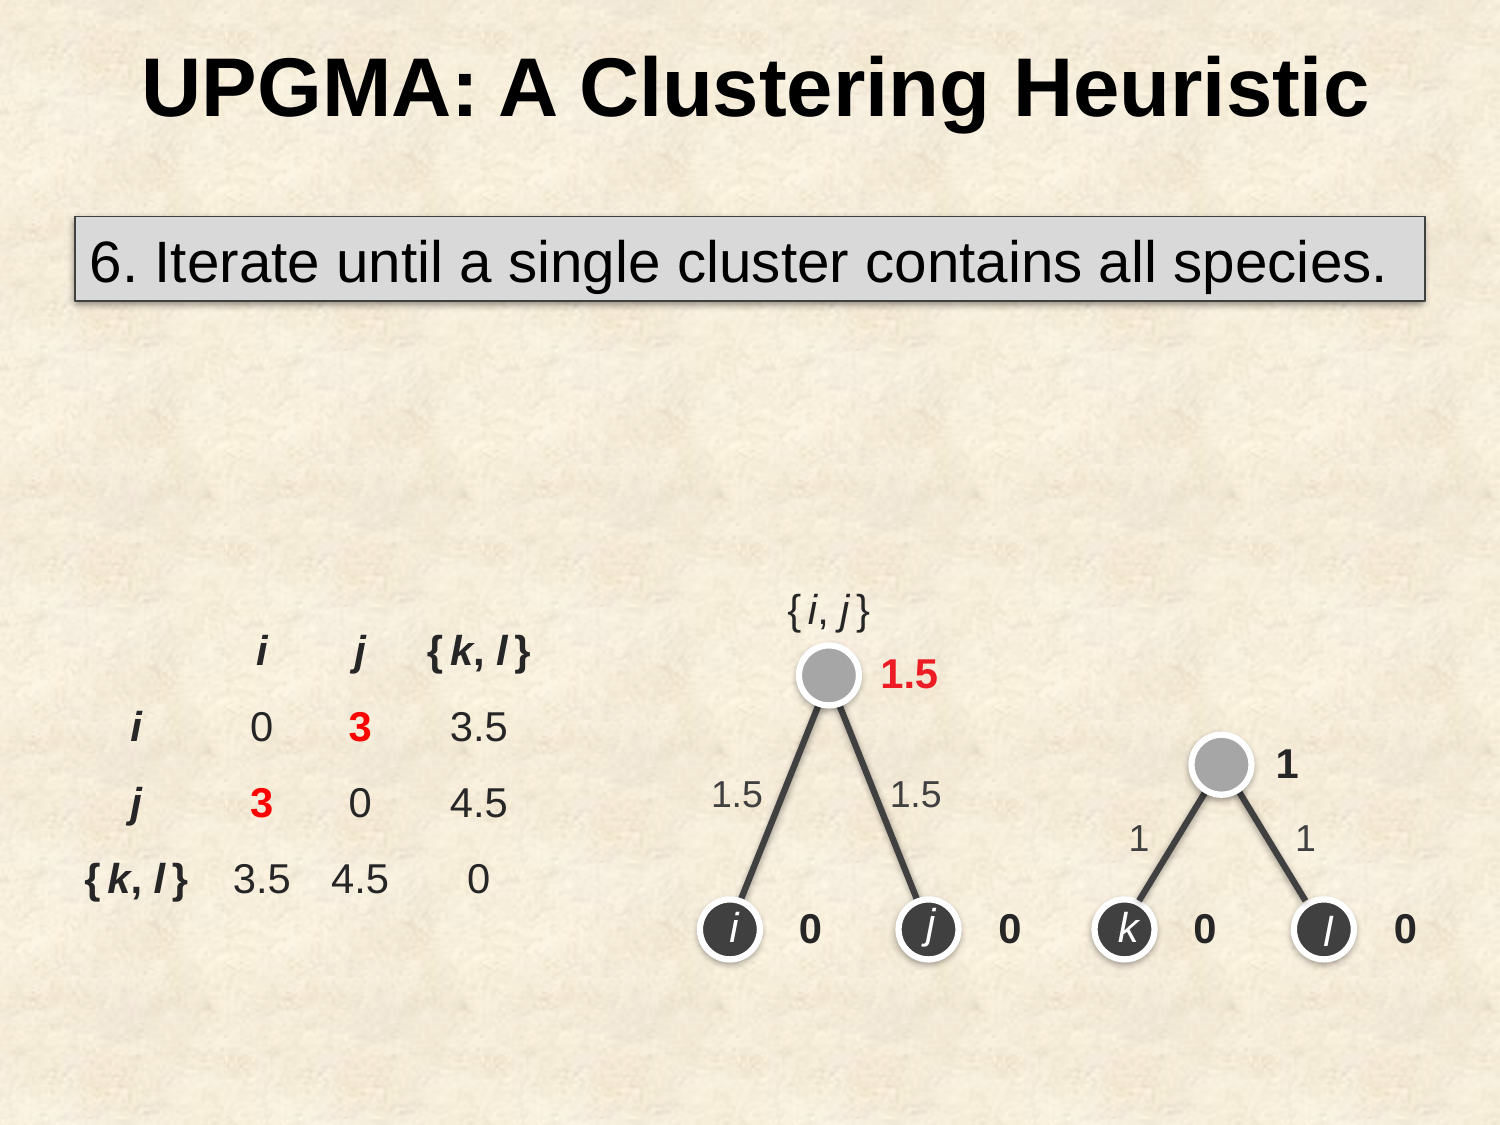

UPGMA: A Clustering Heuristic
6. Iterate until a single cluster contains all species.
{ i, j }
|  | i | j | { k, l } |
| --- | --- | --- | --- |
| i | 0 | 3 | 3.5 |
| j | 3 | 0 | 4.5 |
| { k, l } | 3.5 | 4.5 | 0 |
1.5

1

1.5
1.5
1
1
j

i

k

l

0
0
0
0